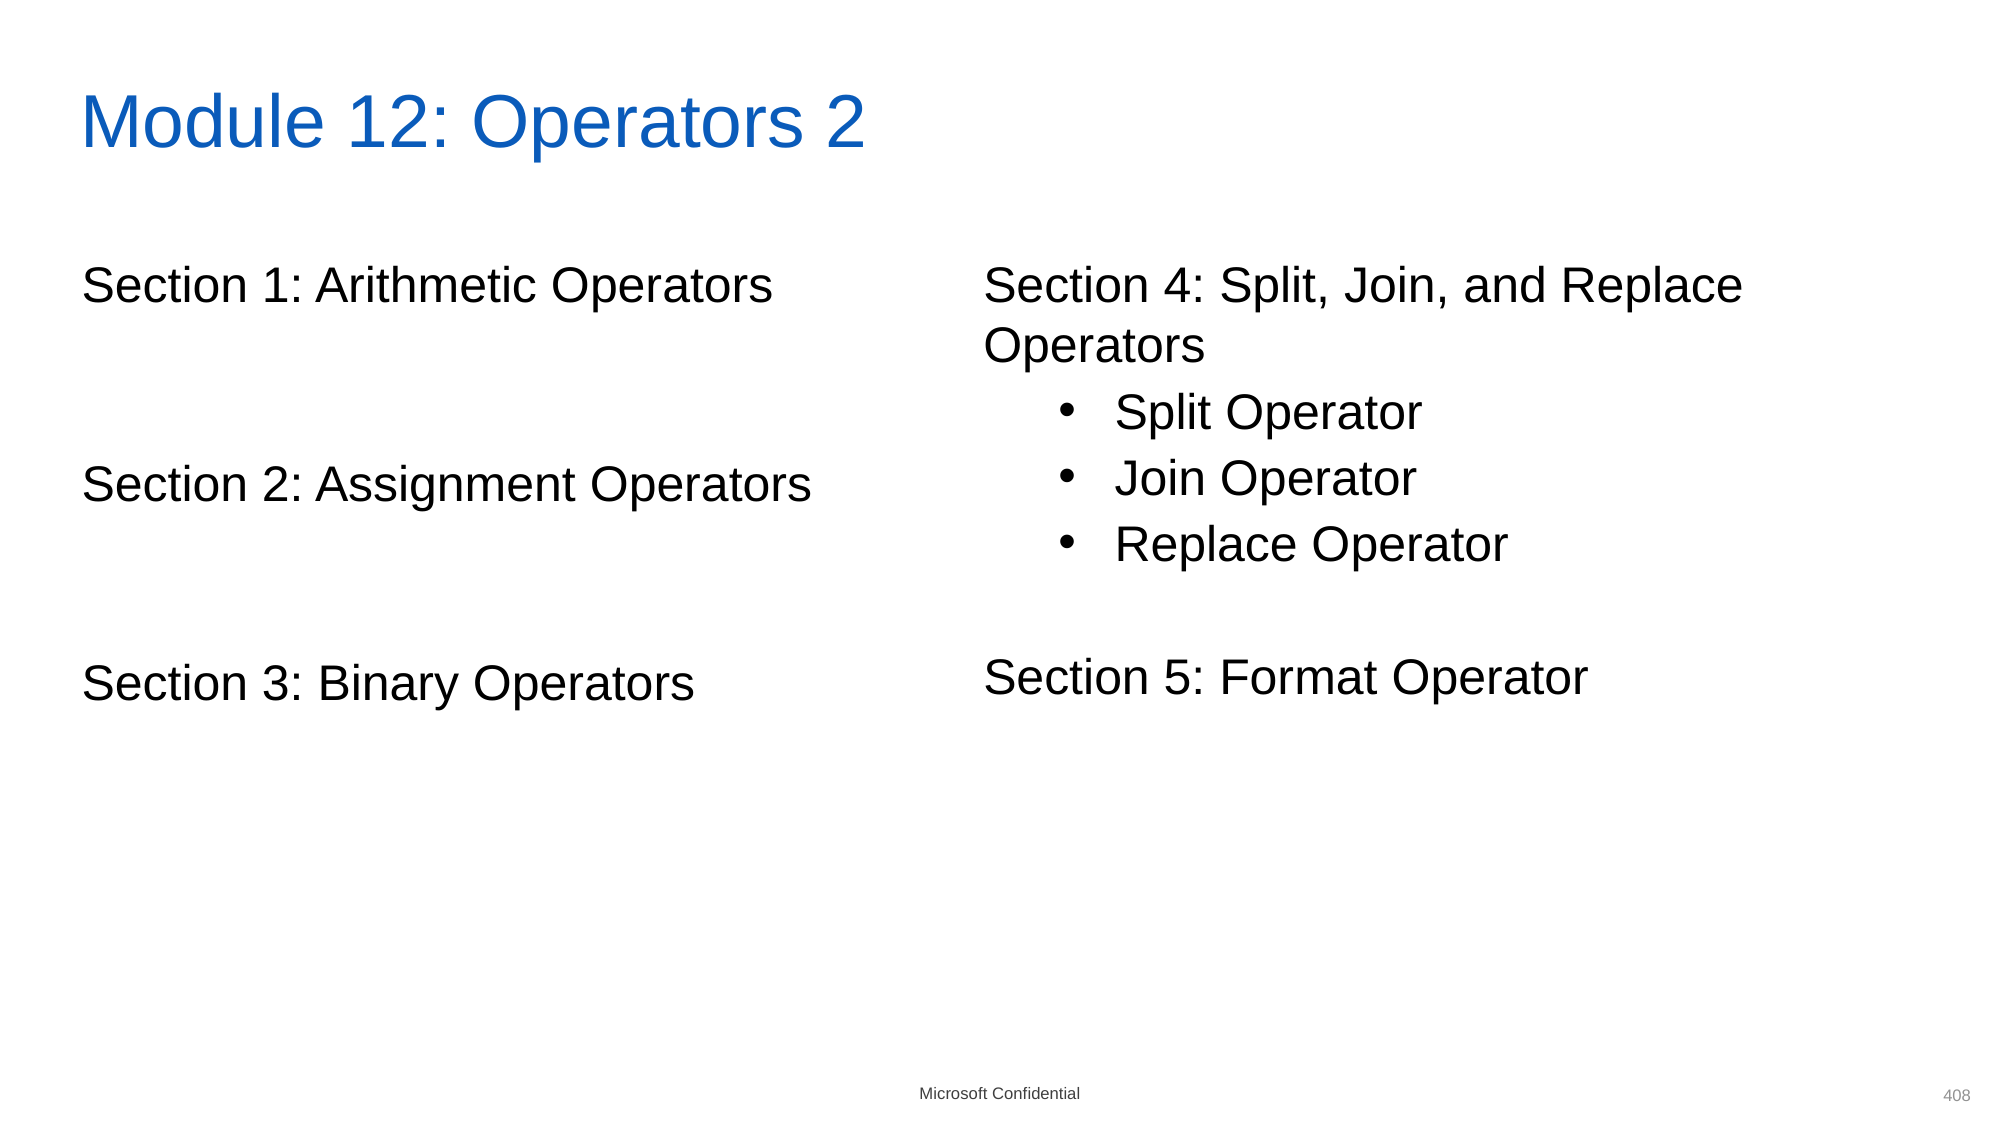

# Module 12: Operators 2
Section 1: Arithmetic Operators

Section 2: Assignment Operators

Section 3: Binary Operators

Section 4: Split, Join, and Replace Operators
Split Operator
Join Operator
Replace Operator

Section 5: Format Operator

408